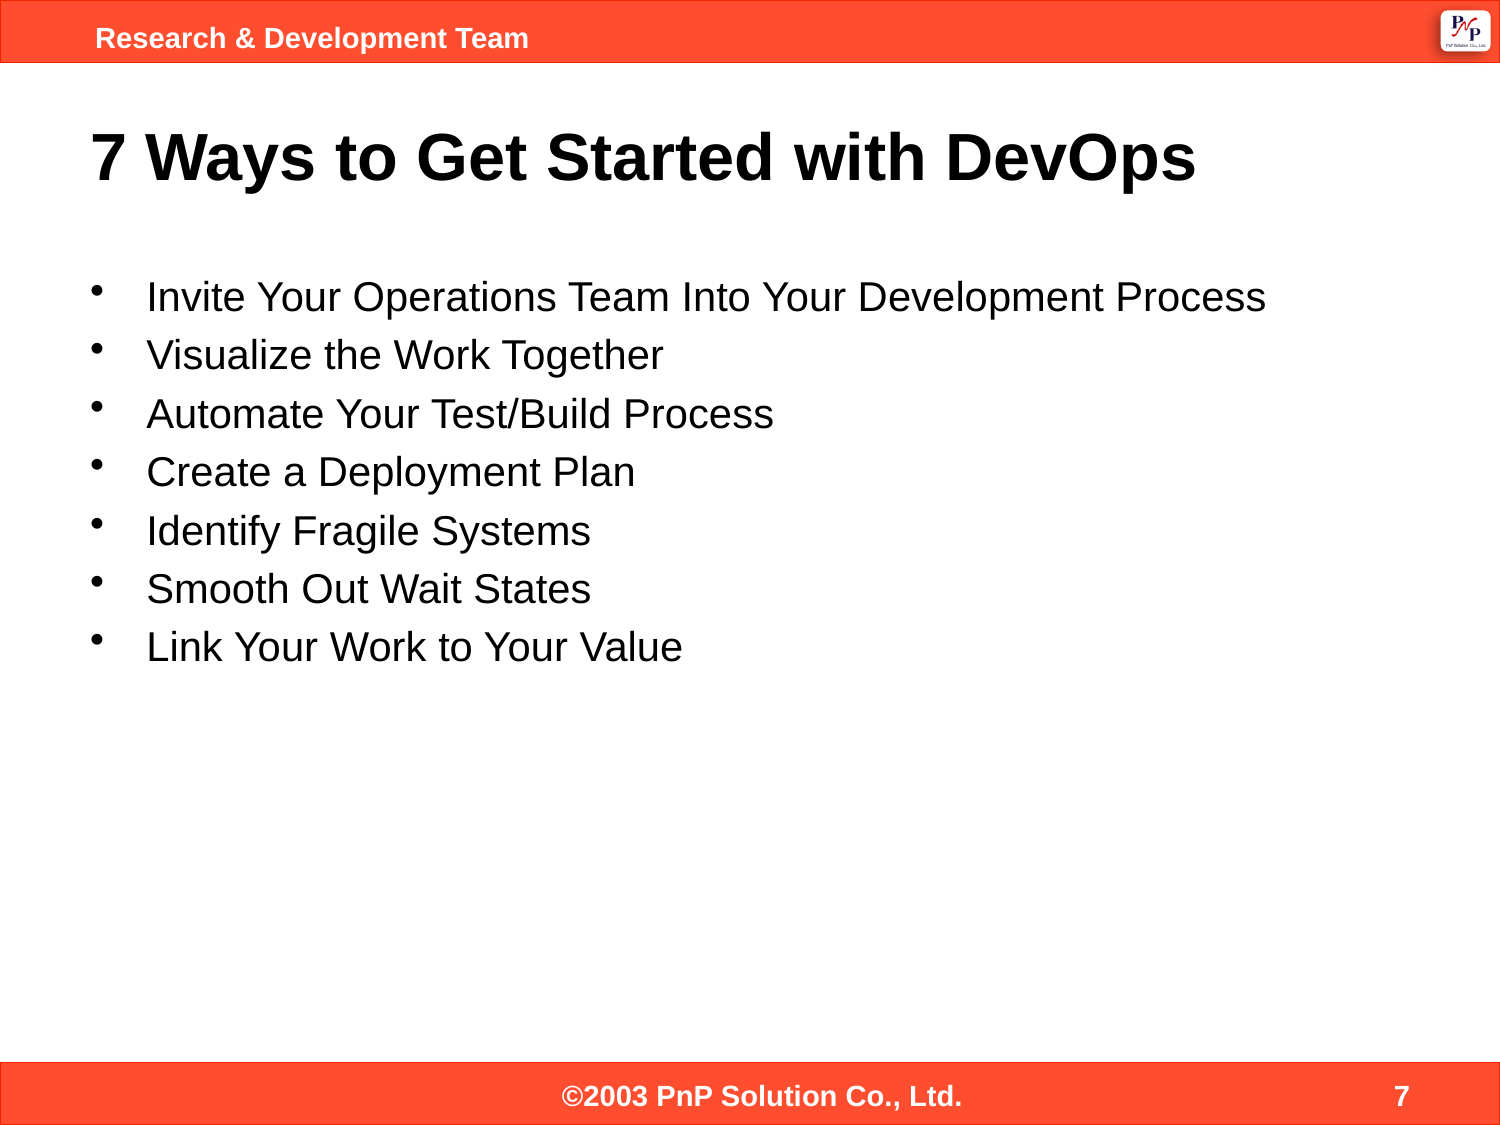

# 7 Ways to Get Started with DevOps
Invite Your Operations Team Into Your Development Process
Visualize the Work Together
Automate Your Test/Build Process
Create a Deployment Plan
Identify Fragile Systems
Smooth Out Wait States
Link Your Work to Your Value

©2003 PnP Solution Co., Ltd.
7